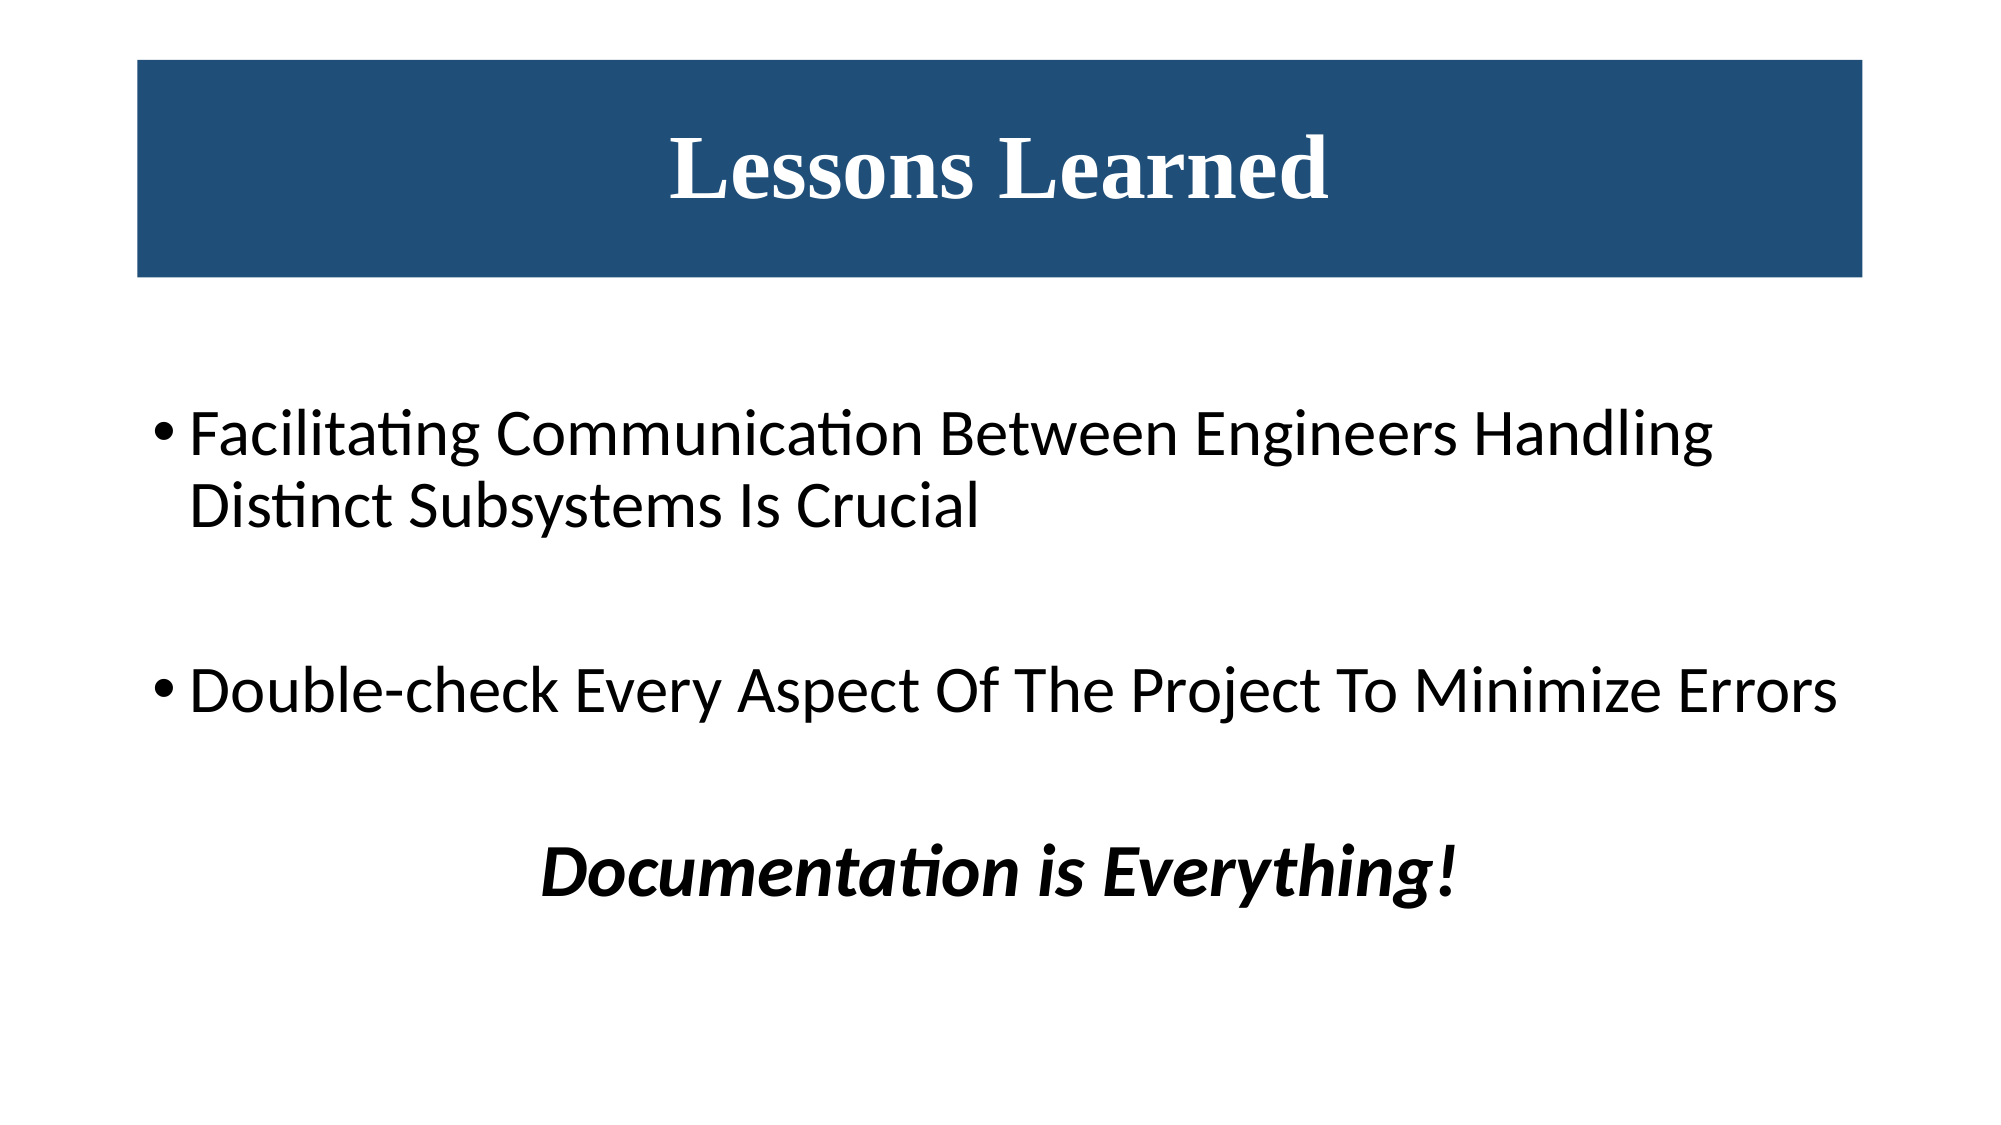

# Lessons Learned
Facilitating Communication Between Engineers Handling Distinct Subsystems Is Crucial

Double-check Every Aspect Of The Project To Minimize Errors

Documentation is Everything!